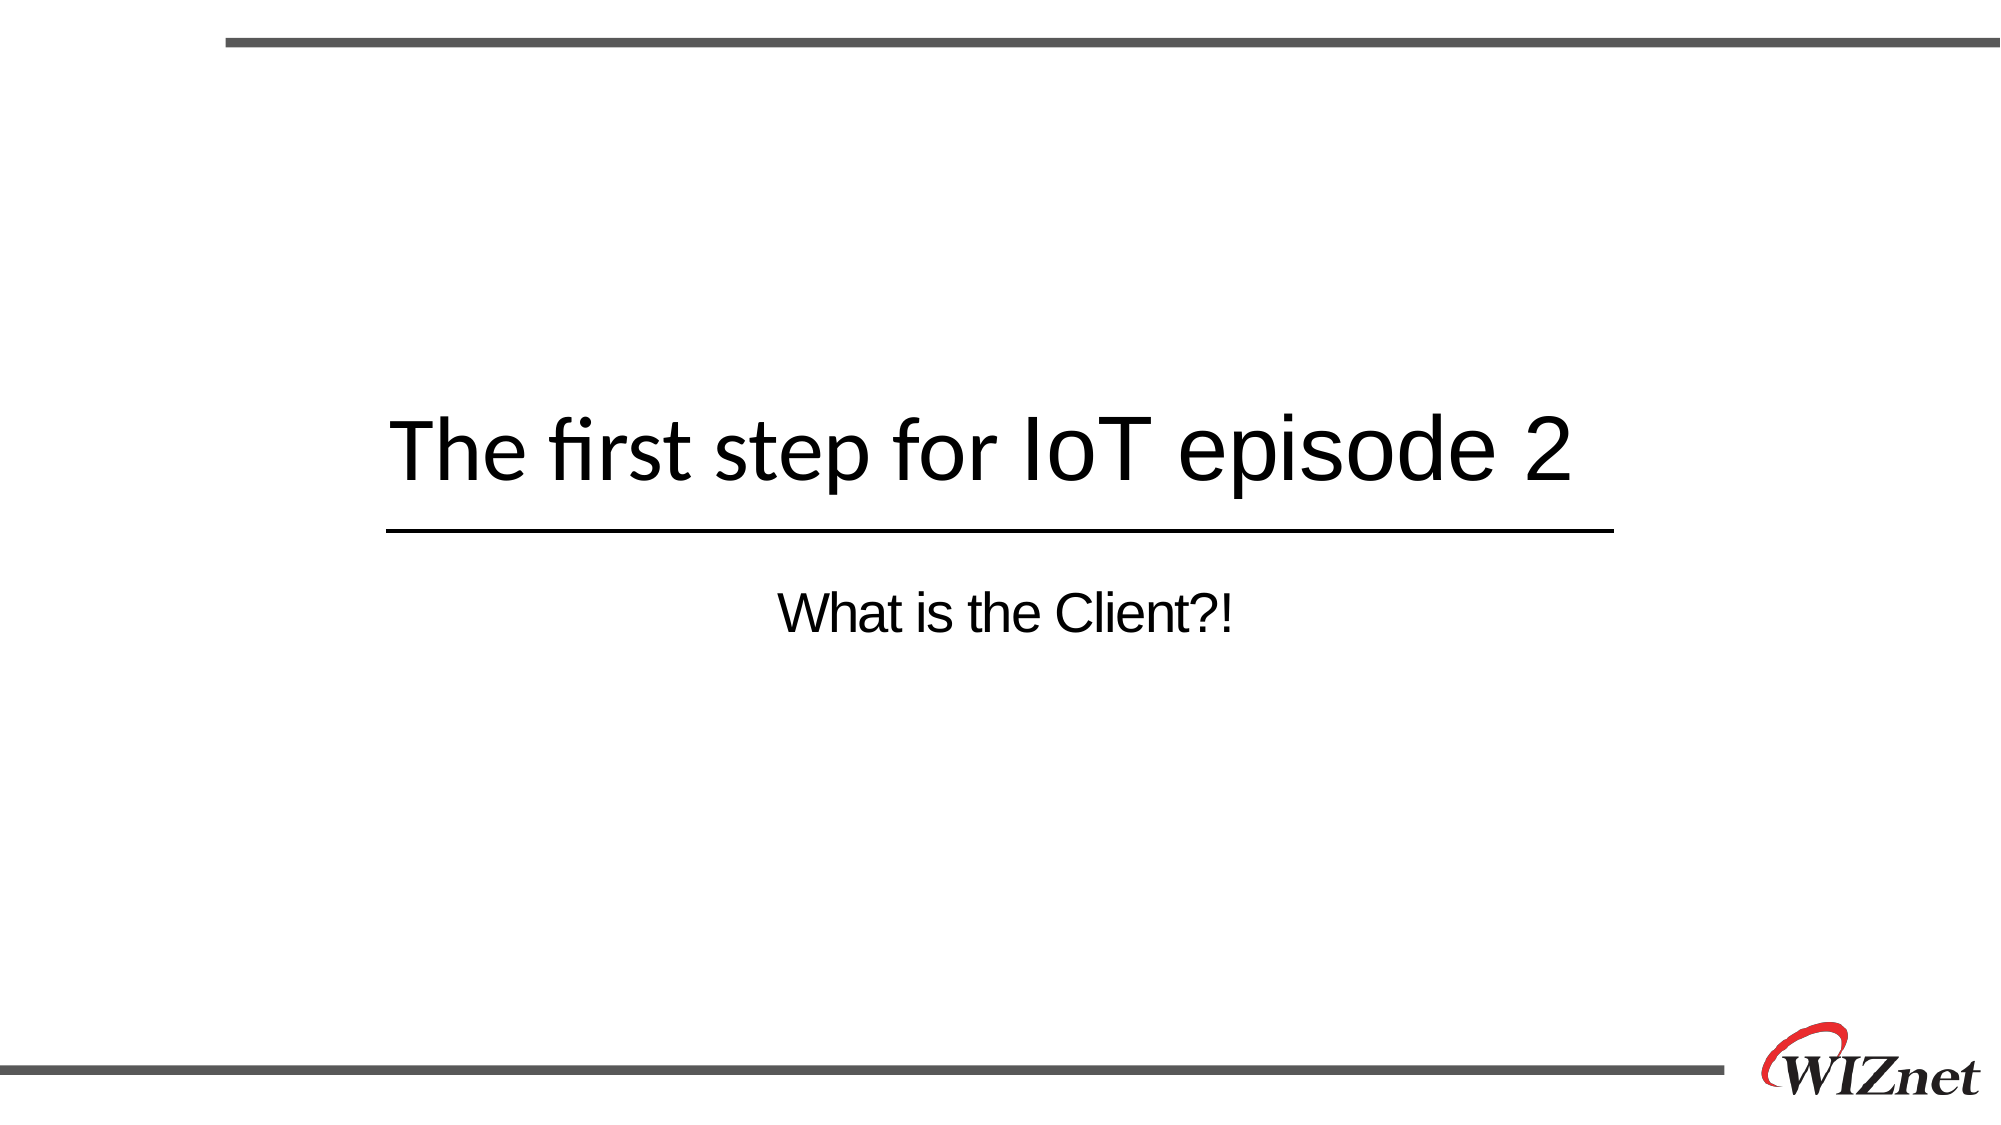

The first step for IoT episode 2
What is the Client?!